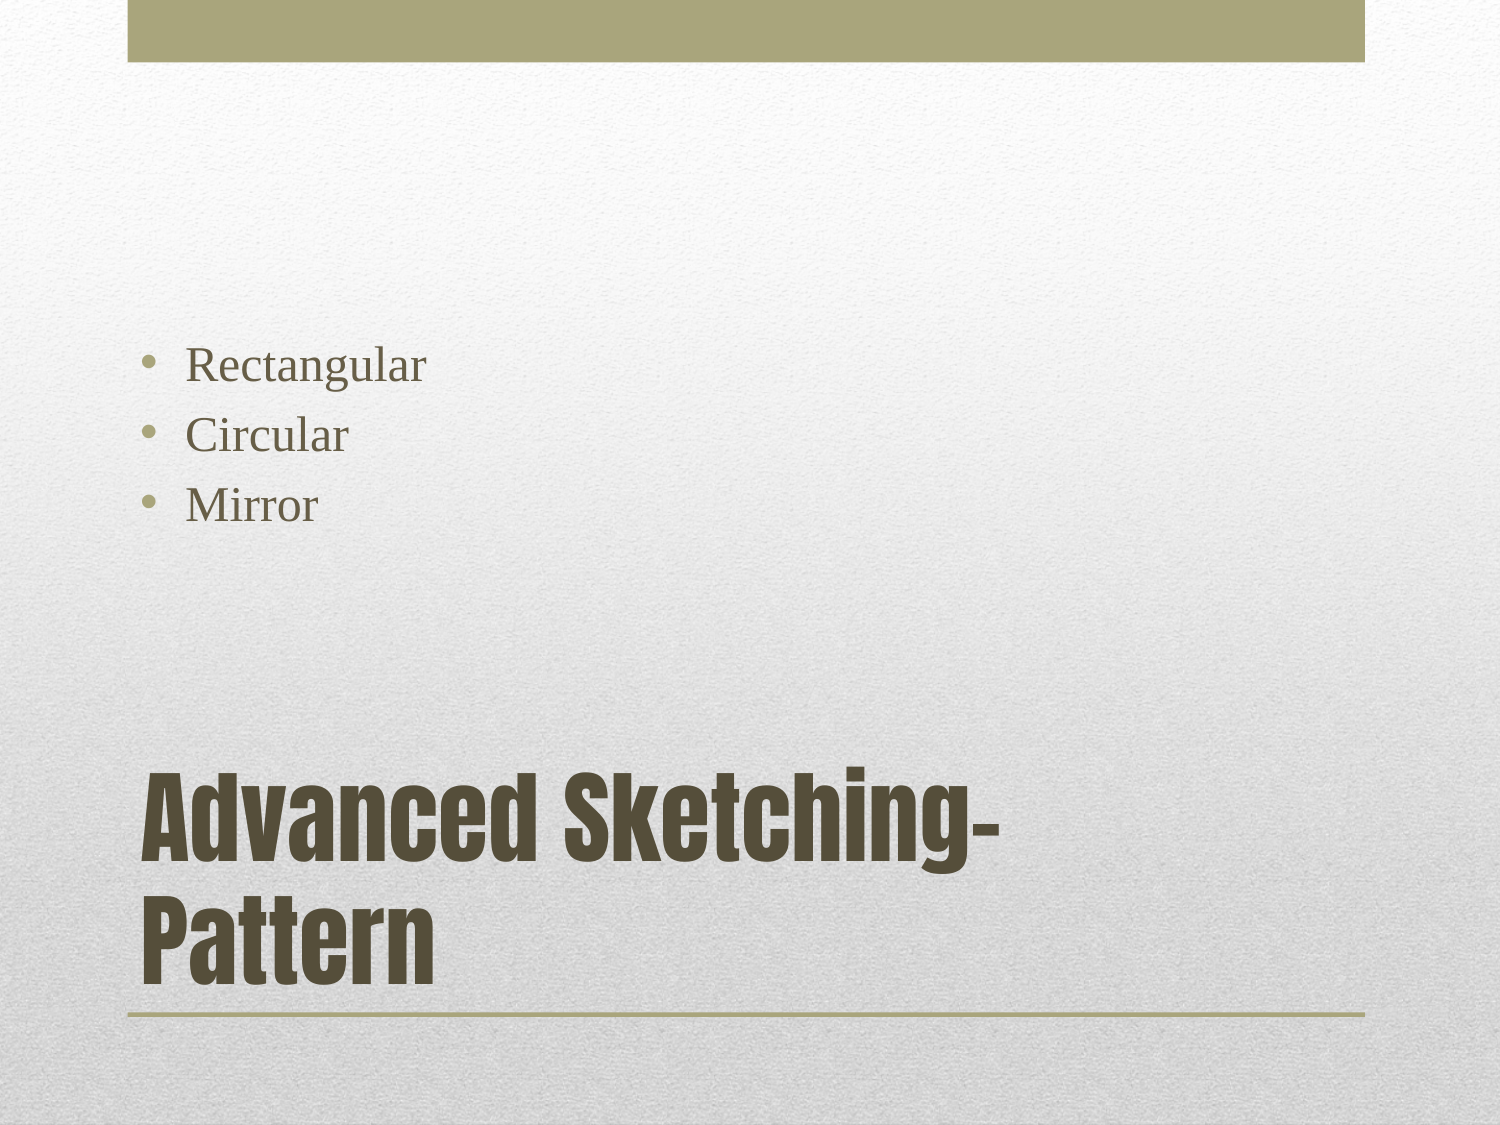

Rectangular
Circular
Mirror
# Advanced Sketching- Pattern